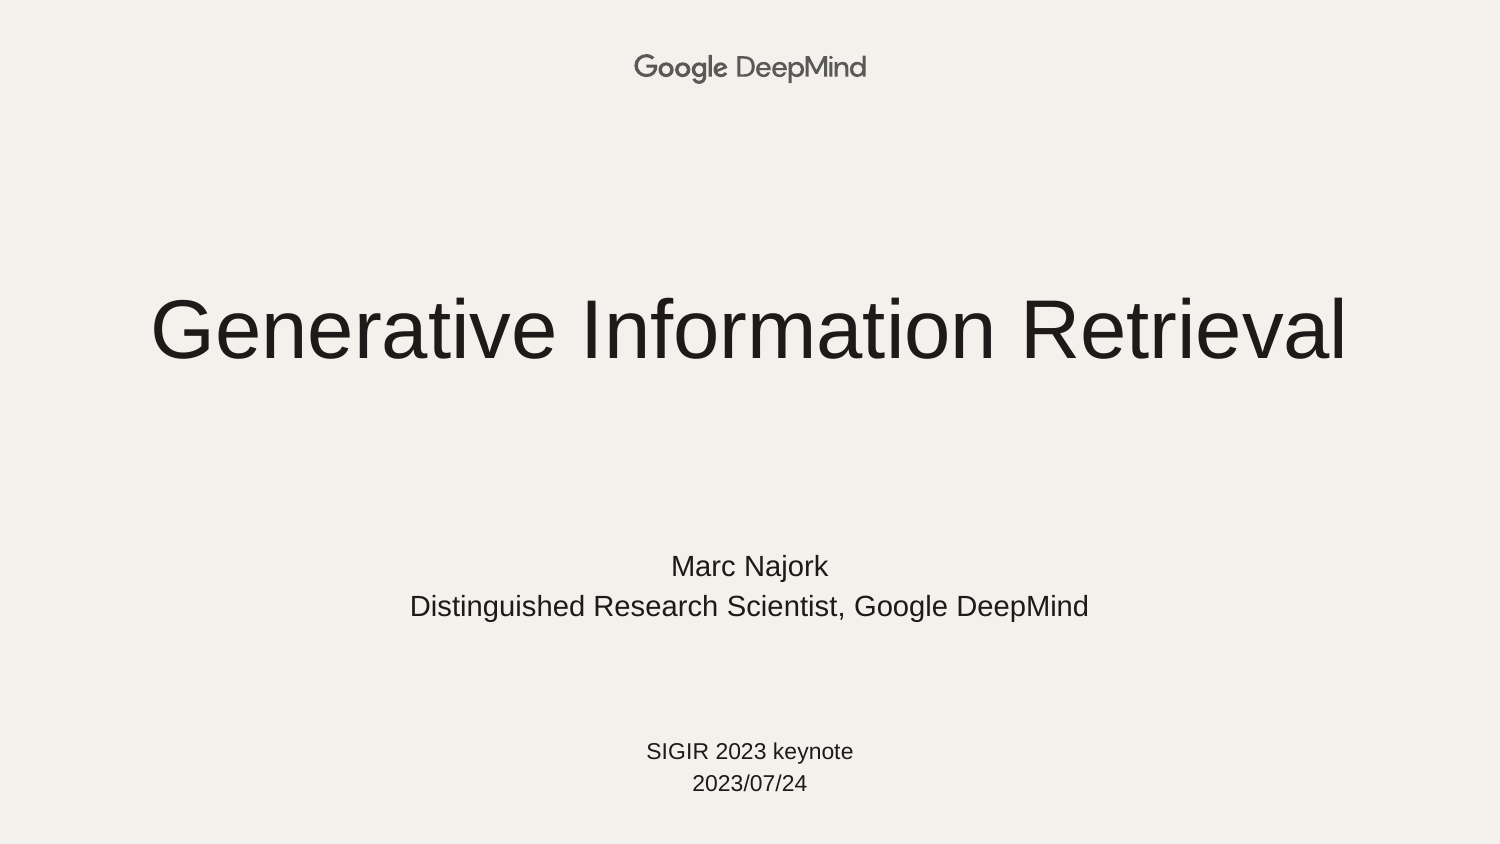

# Generative Information Retrieval
Marc Najork
Distinguished Research Scientist, Google DeepMind
SIGIR 2023 keynote
2023/07/24